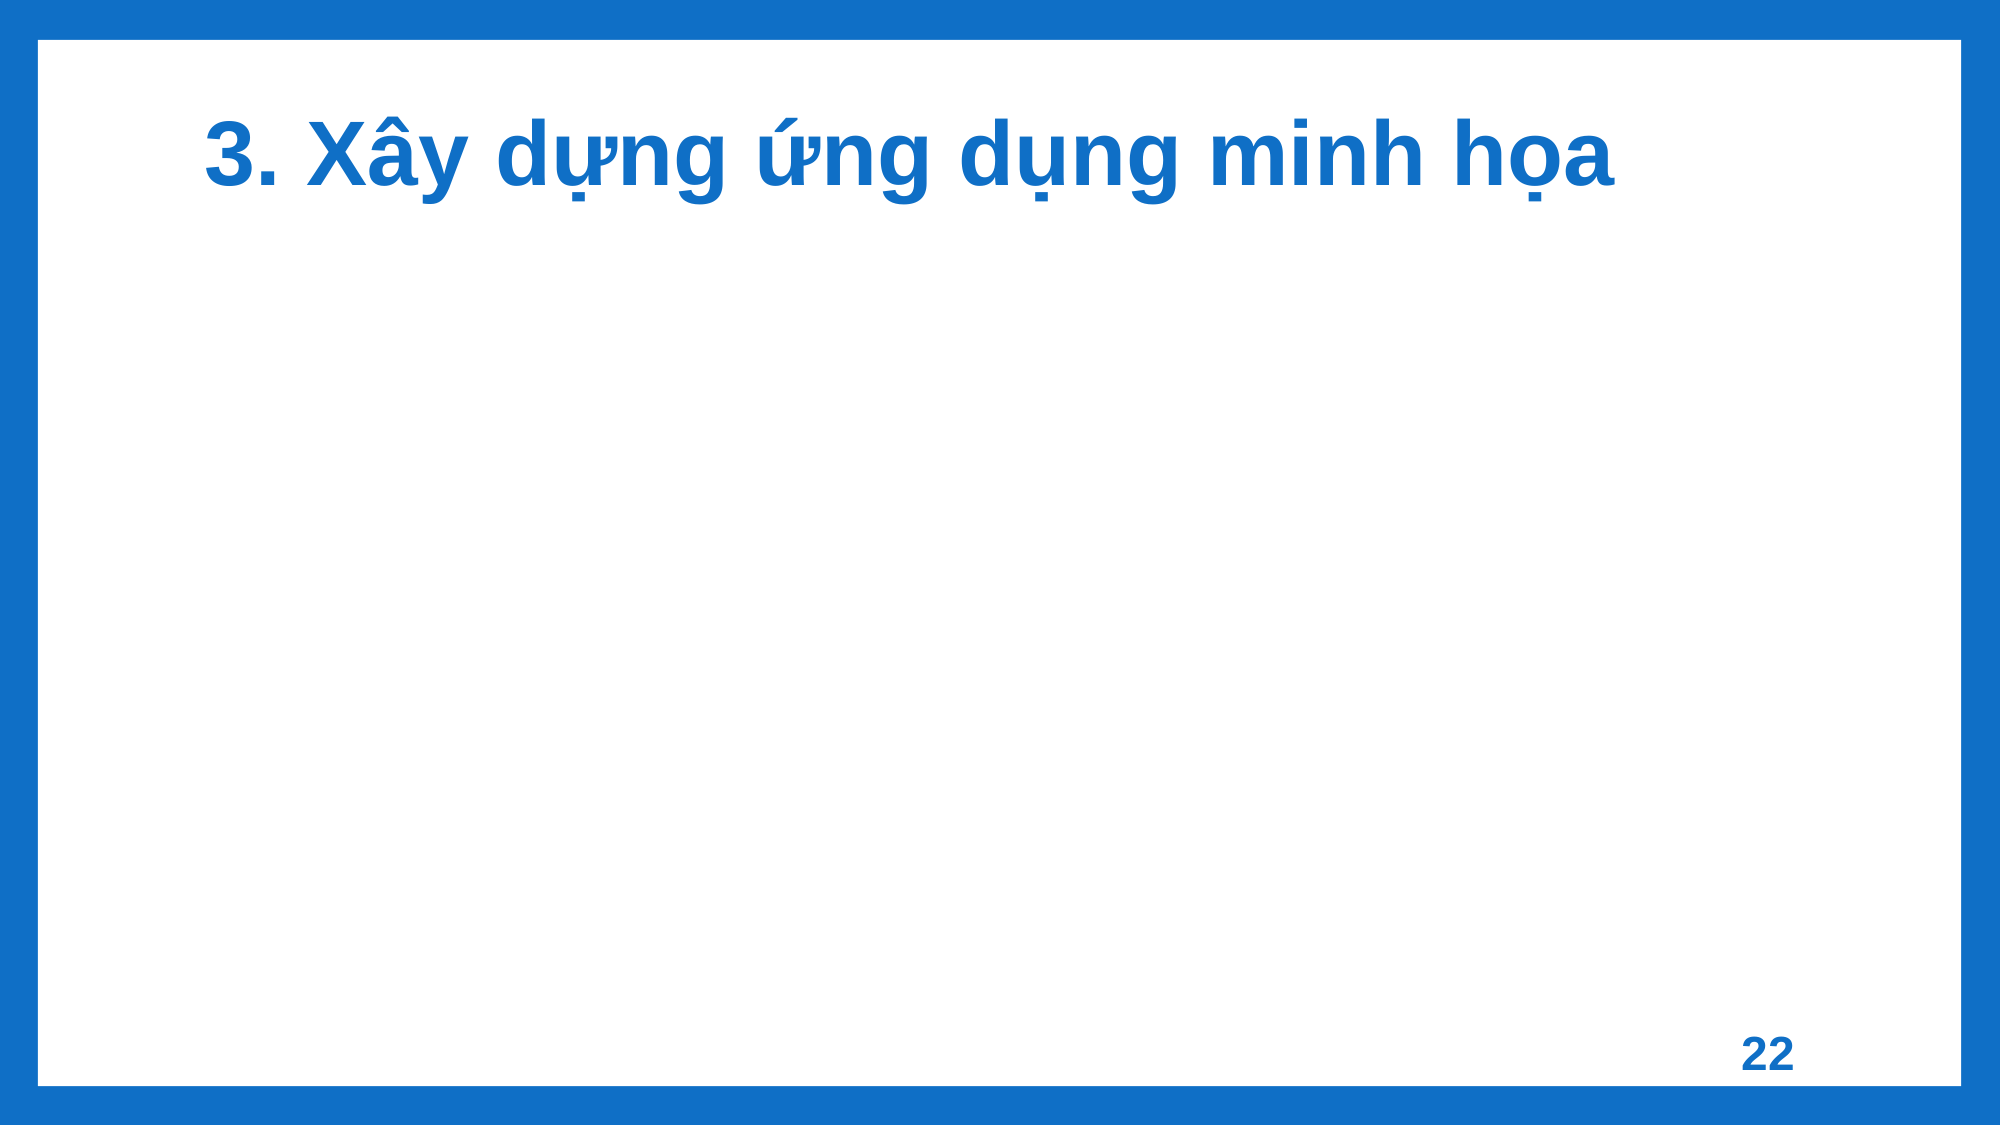

3. Xây dựng ứng dụng minh họa
22